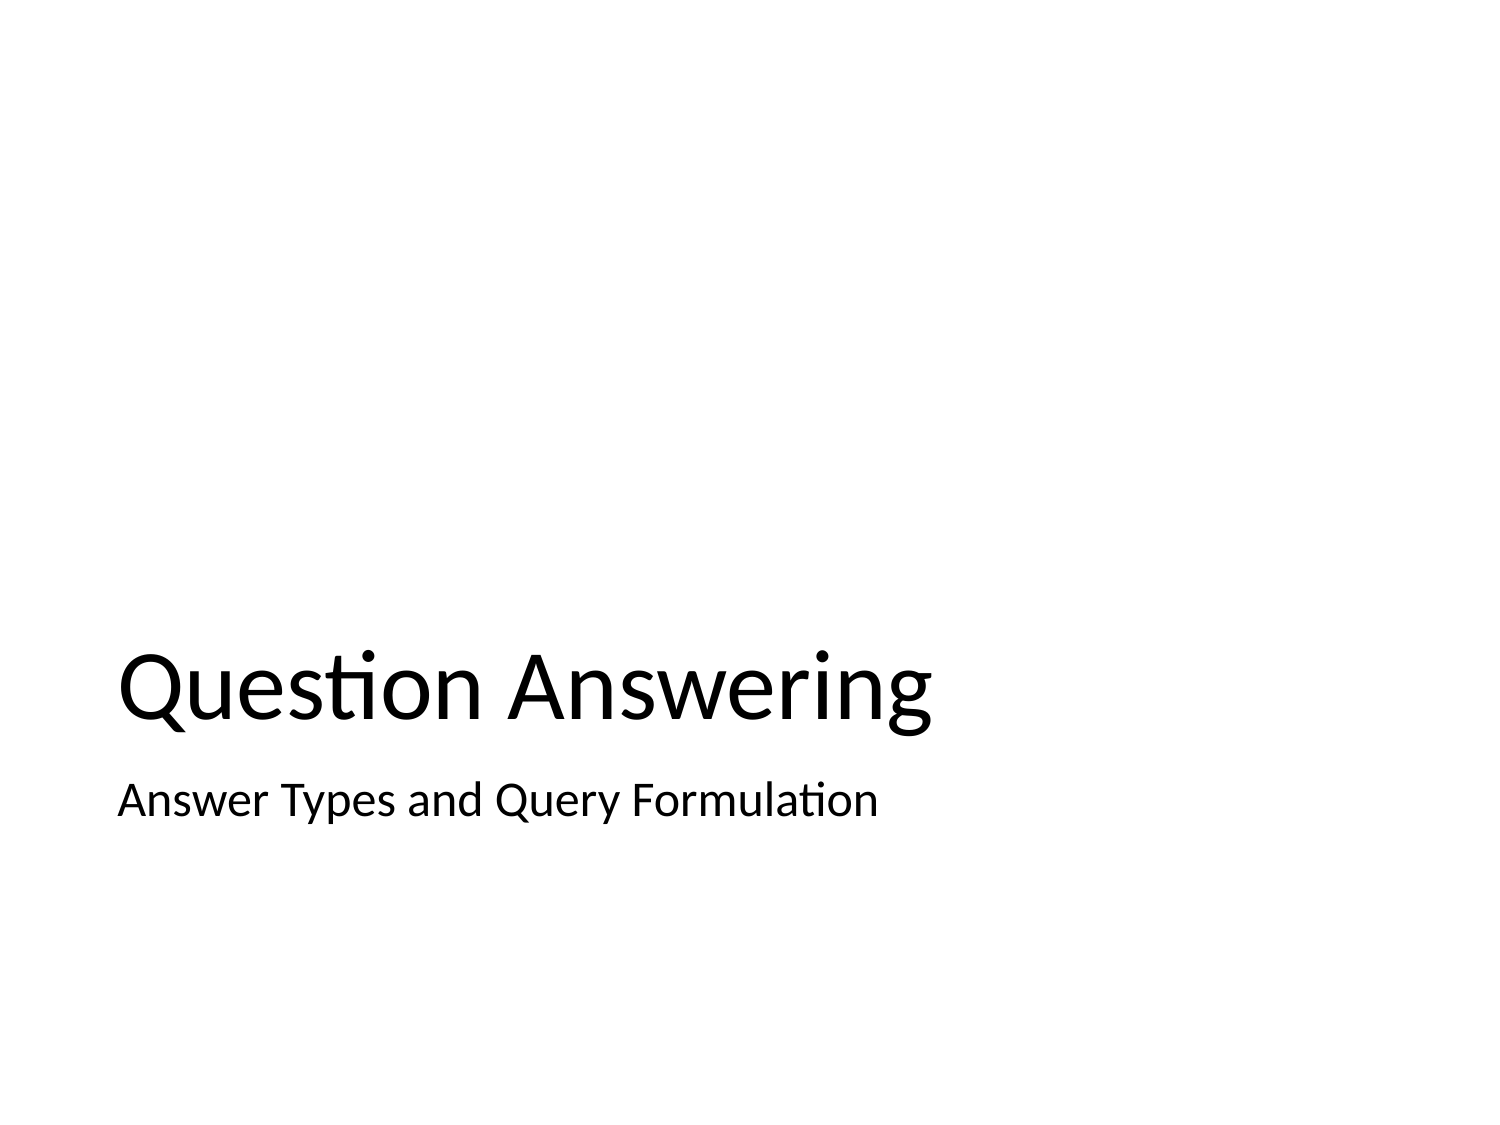

# Question Answering
Answer Types and Query Formulation